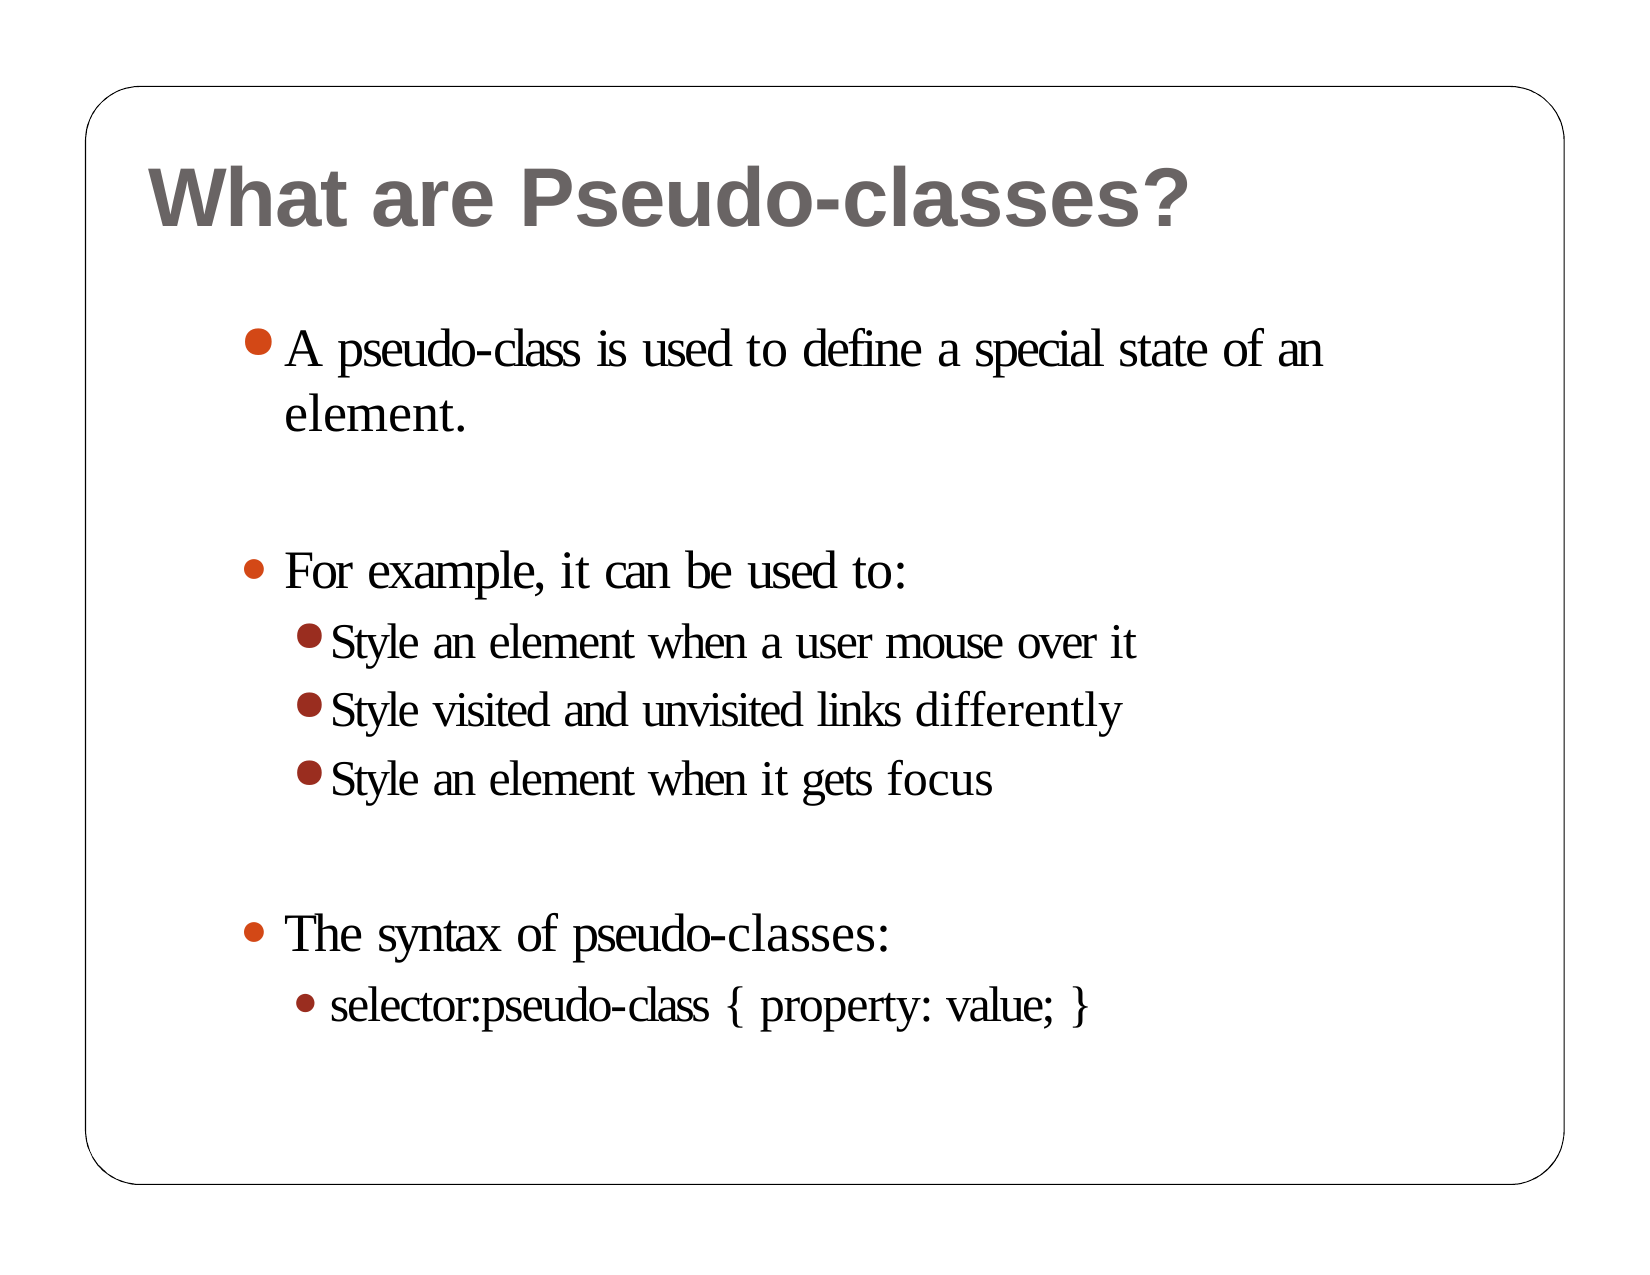

# What are Pseudo-classes?
A pseudo-class is used to define a special state of an element.

For example, it can be used to:
Style an element when a user mouse over it
Style visited and unvisited links differently
Style an element when it gets focus

The syntax of pseudo-classes:
selector:pseudo-class { property: value; }
56